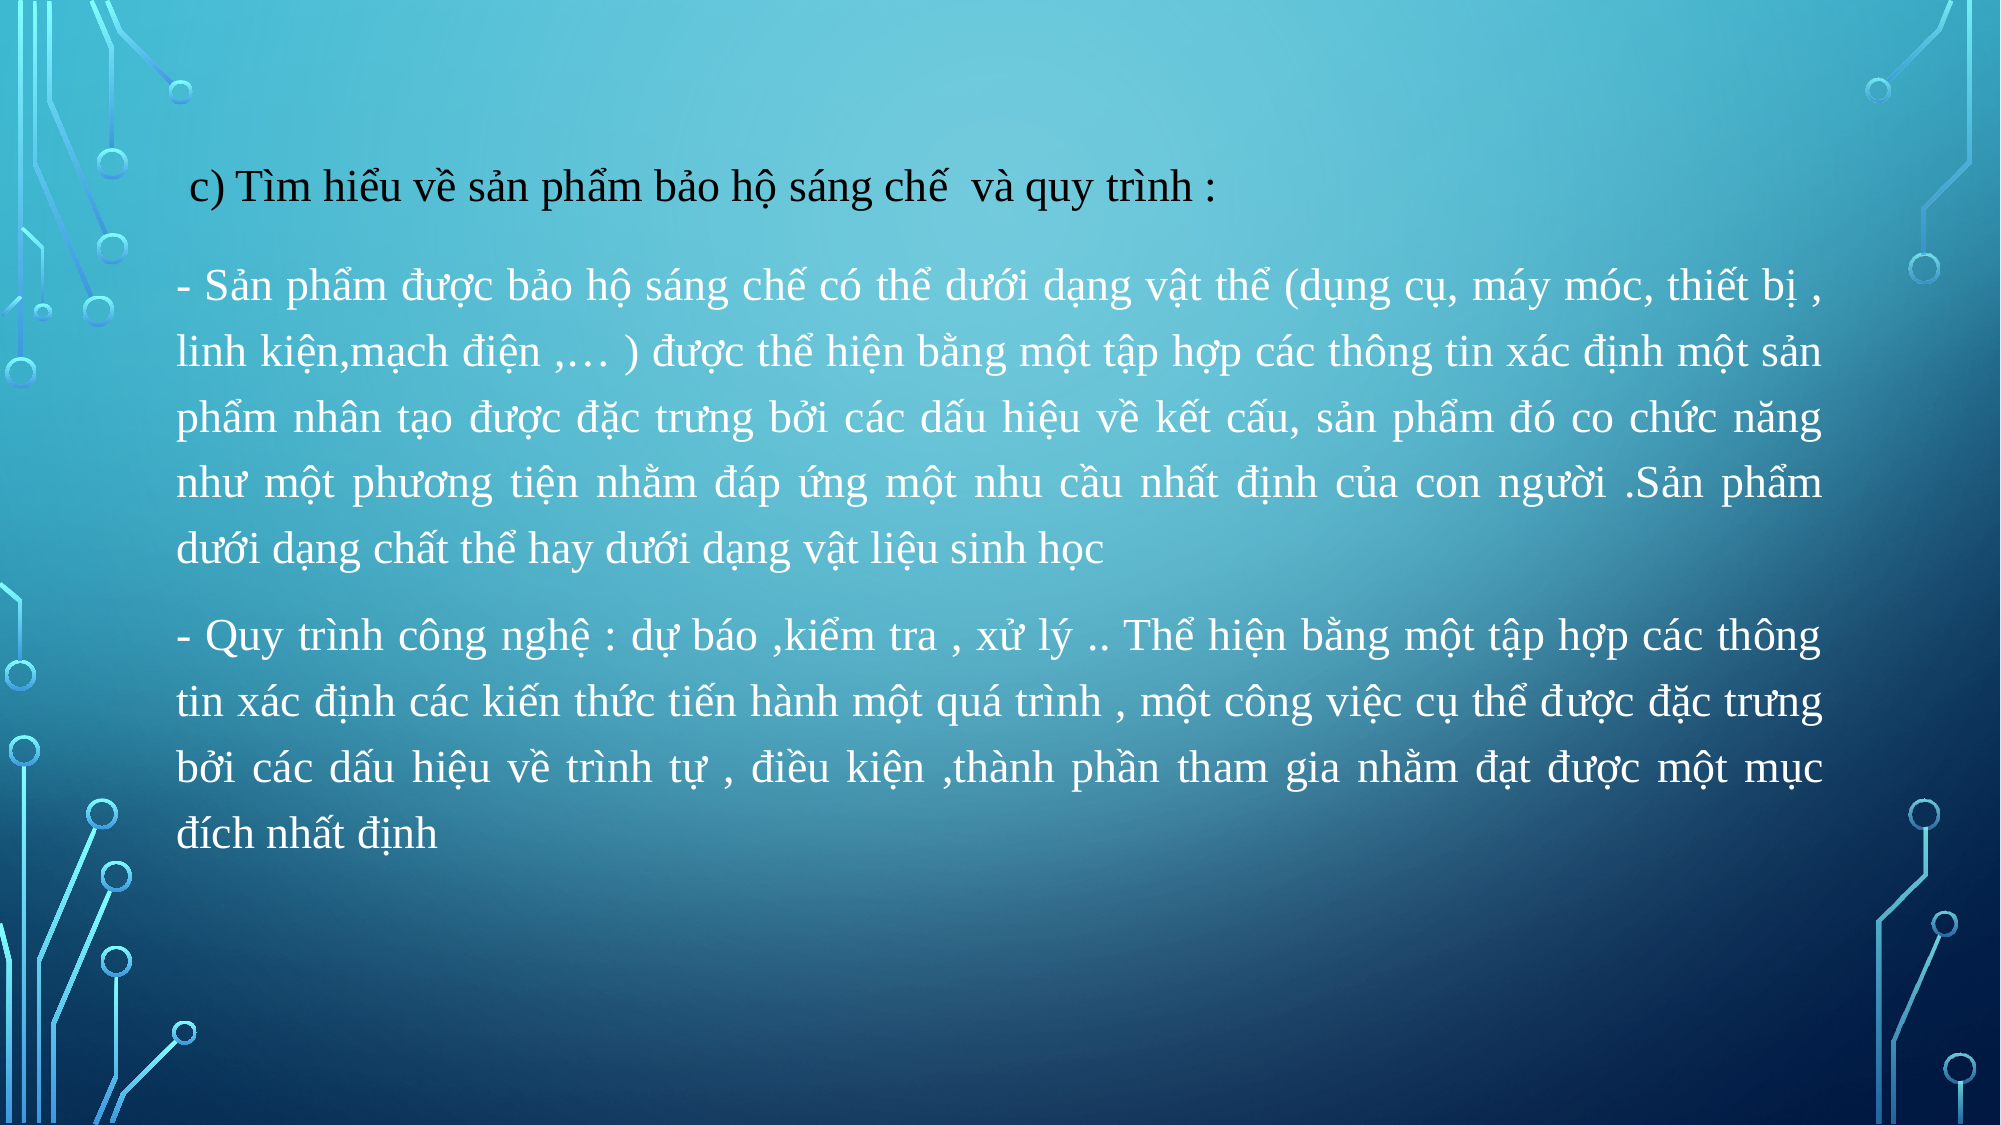

c) Tìm hiểu về sản phẩm bảo hộ sáng chế  và quy trình :

- Sản phẩm được bảo hộ sáng chế có thể dưới dạng vật thể (dụng cụ, máy móc, thiết bị , linh kiện,mạch điện ,… ) được thể hiện bằng một tập hợp các thông tin xác định một sản phẩm nhân tạo được đặc trưng bởi các dấu hiệu về kết cấu, sản phẩm đó co chức năng như một phương tiện nhằm đáp ứng một nhu cầu nhất định của con người .Sản phẩm dưới dạng chất thể hay dưới dạng vật liệu sinh học
- Quy trình công nghệ : dự báo ,kiểm tra , xử lý .. Thể hiện bằng một tập hợp các thông tin xác định các kiến thức tiến hành một quá trình , một công việc cụ thể được đặc trưng bởi các dấu hiệu về trình tự , điều kiện ,thành phần tham gia nhằm đạt được một mục đích nhất định